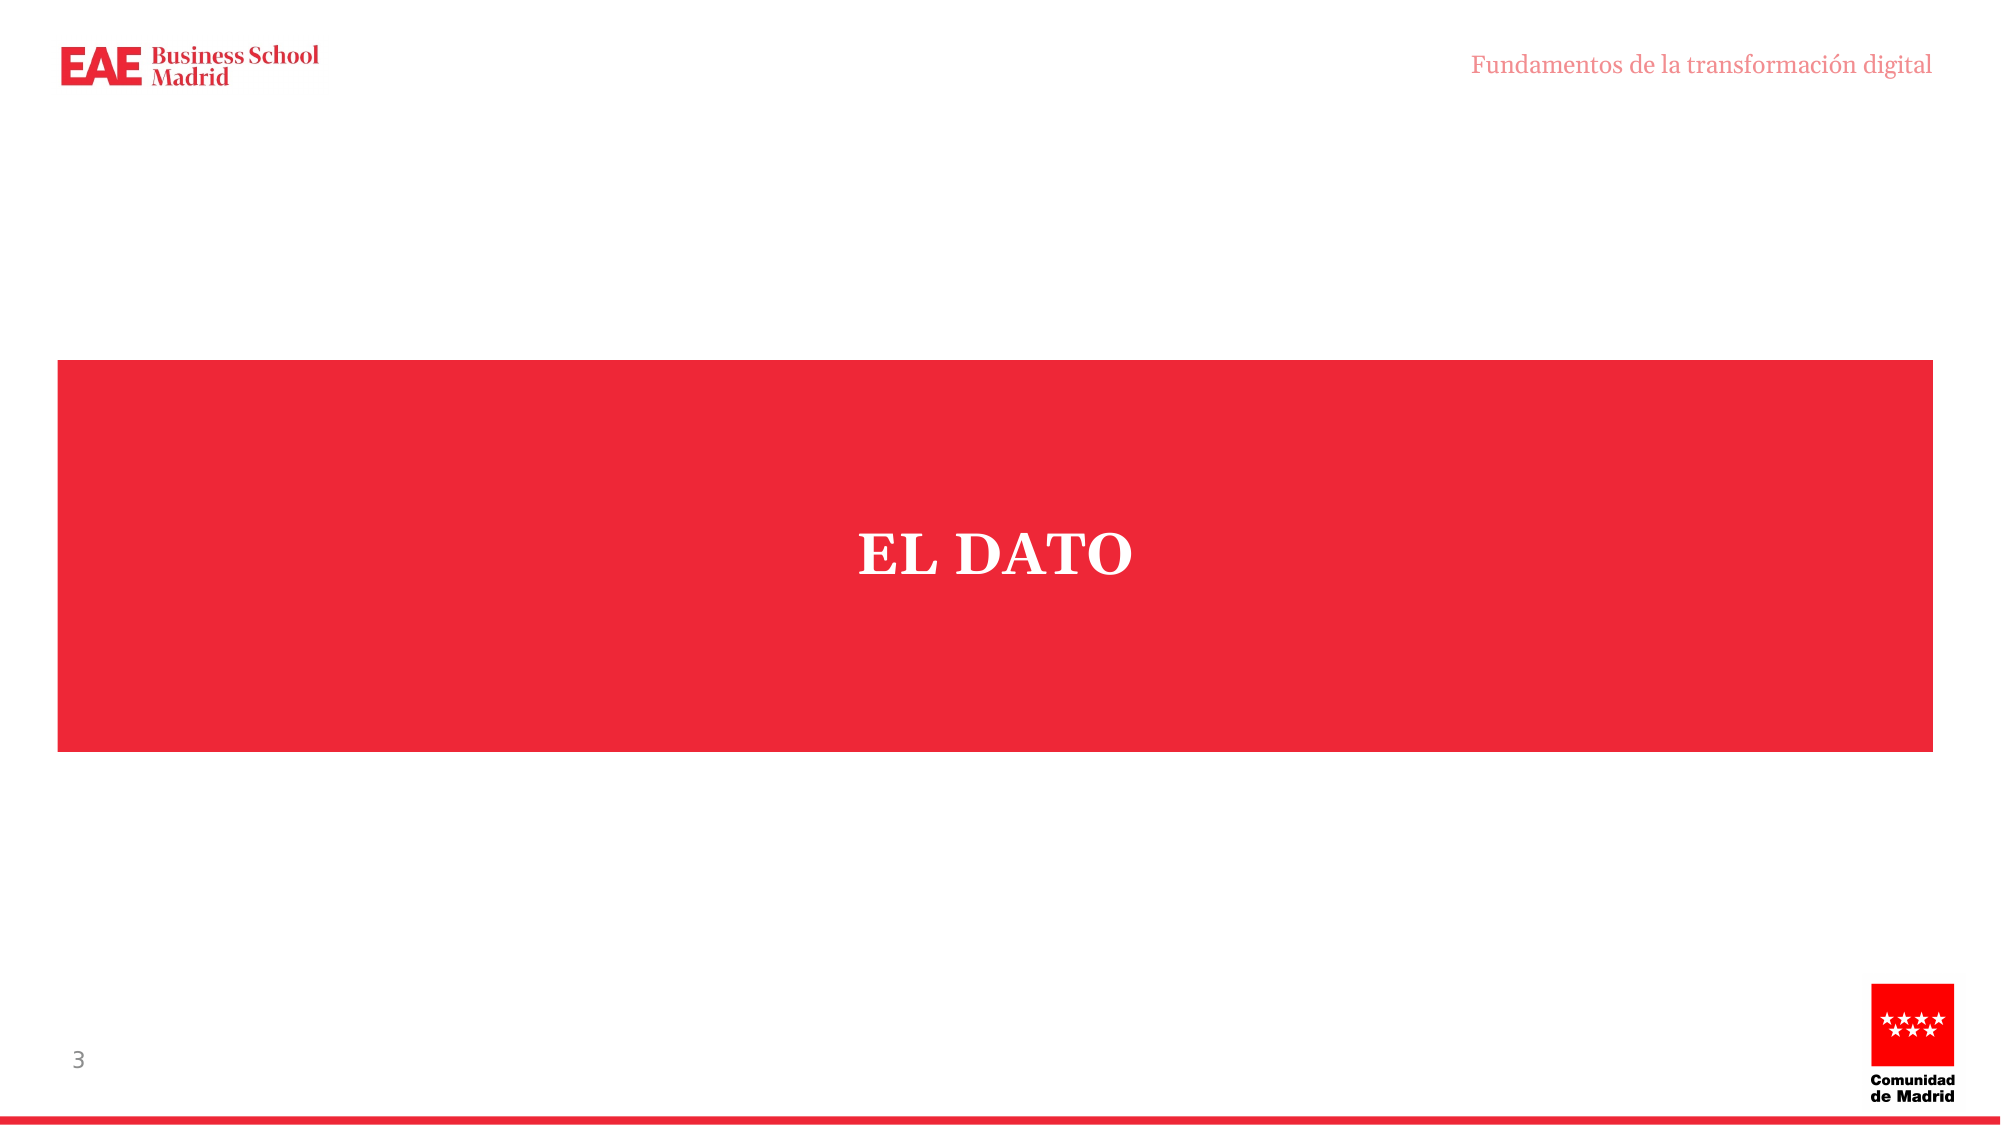

Fundamentos de la transformación digital
# EL DATO
3